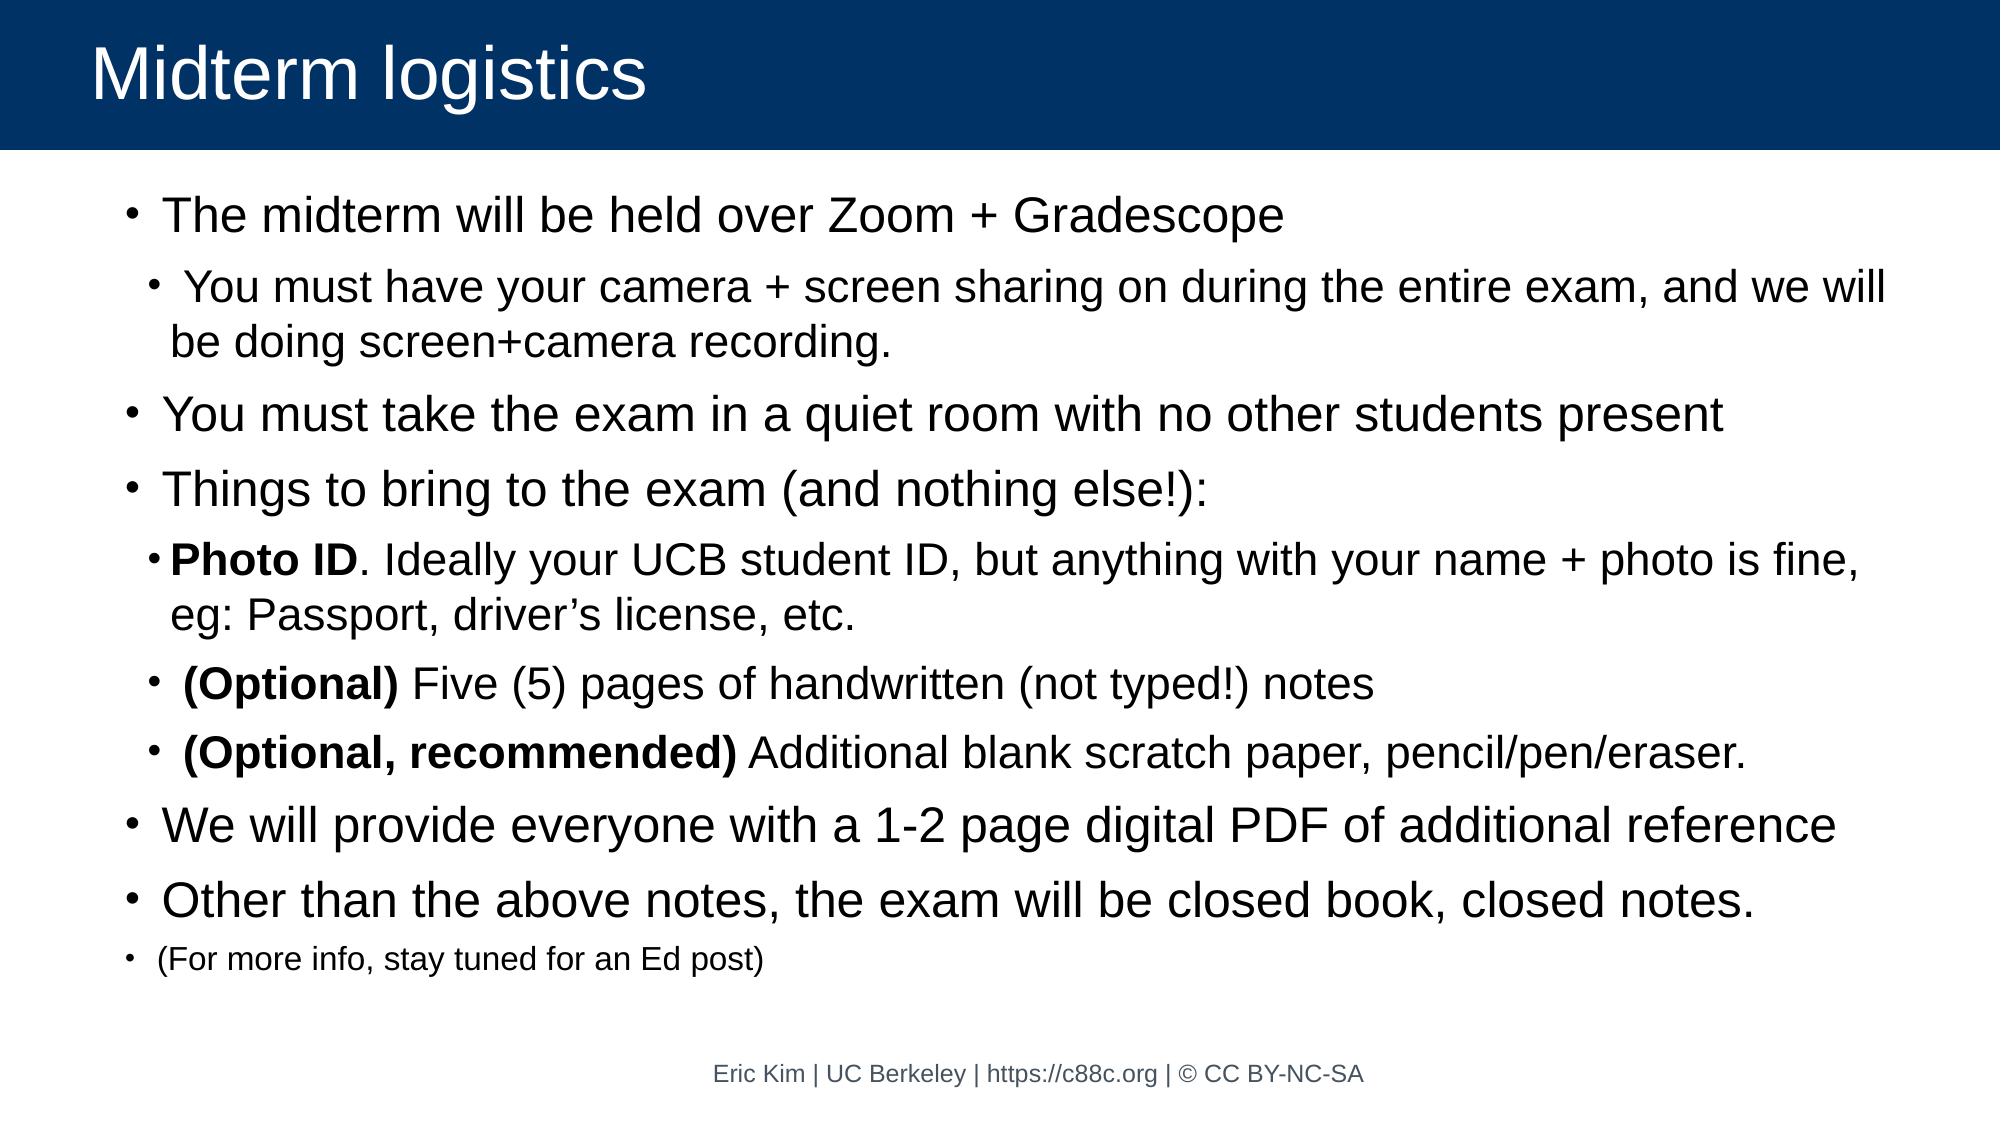

# Midterm logistics
 The midterm will be held over Zoom + Gradescope
 You must have your camera + screen sharing on during the entire exam, and we will be doing screen+camera recording.
 You must take the exam in a quiet room with no other students present
 Things to bring to the exam (and nothing else!):
Photo ID. Ideally your UCB student ID, but anything with your name + photo is fine, eg: Passport, driver’s license, etc.
 (Optional) Five (5) pages of handwritten (not typed!) notes
 (Optional, recommended) Additional blank scratch paper, pencil/pen/eraser.
 We will provide everyone with a 1-2 page digital PDF of additional reference
 Other than the above notes, the exam will be closed book, closed notes.
 (For more info, stay tuned for an Ed post)
Eric Kim | UC Berkeley | https://c88c.org | © CC BY-NC-SA